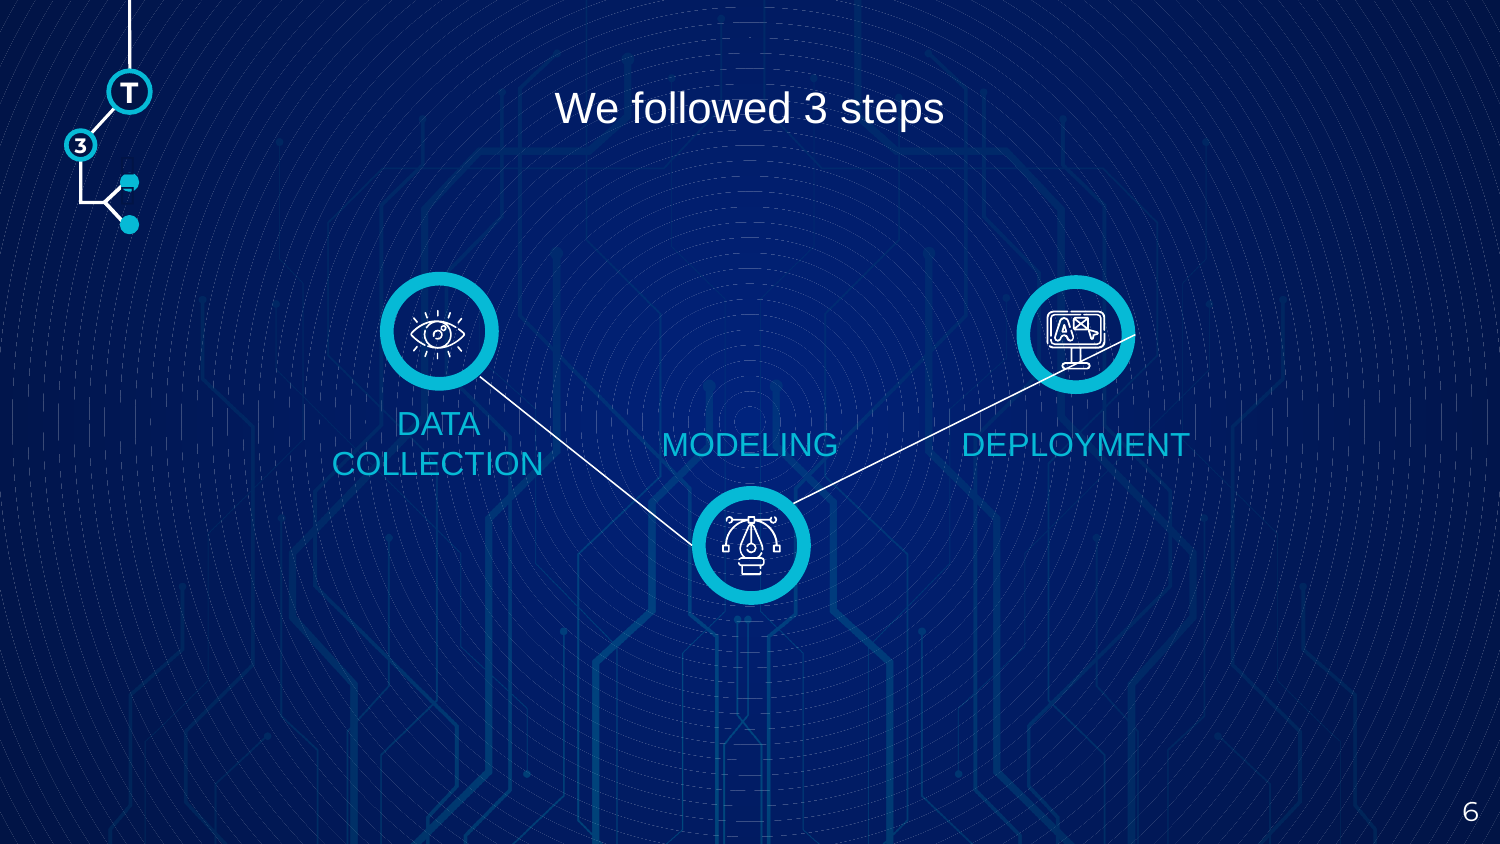

We followed 3 steps
T
3
🠺

🠺

DATA COLLECTION
MODELING
DEPLOYMENT

6